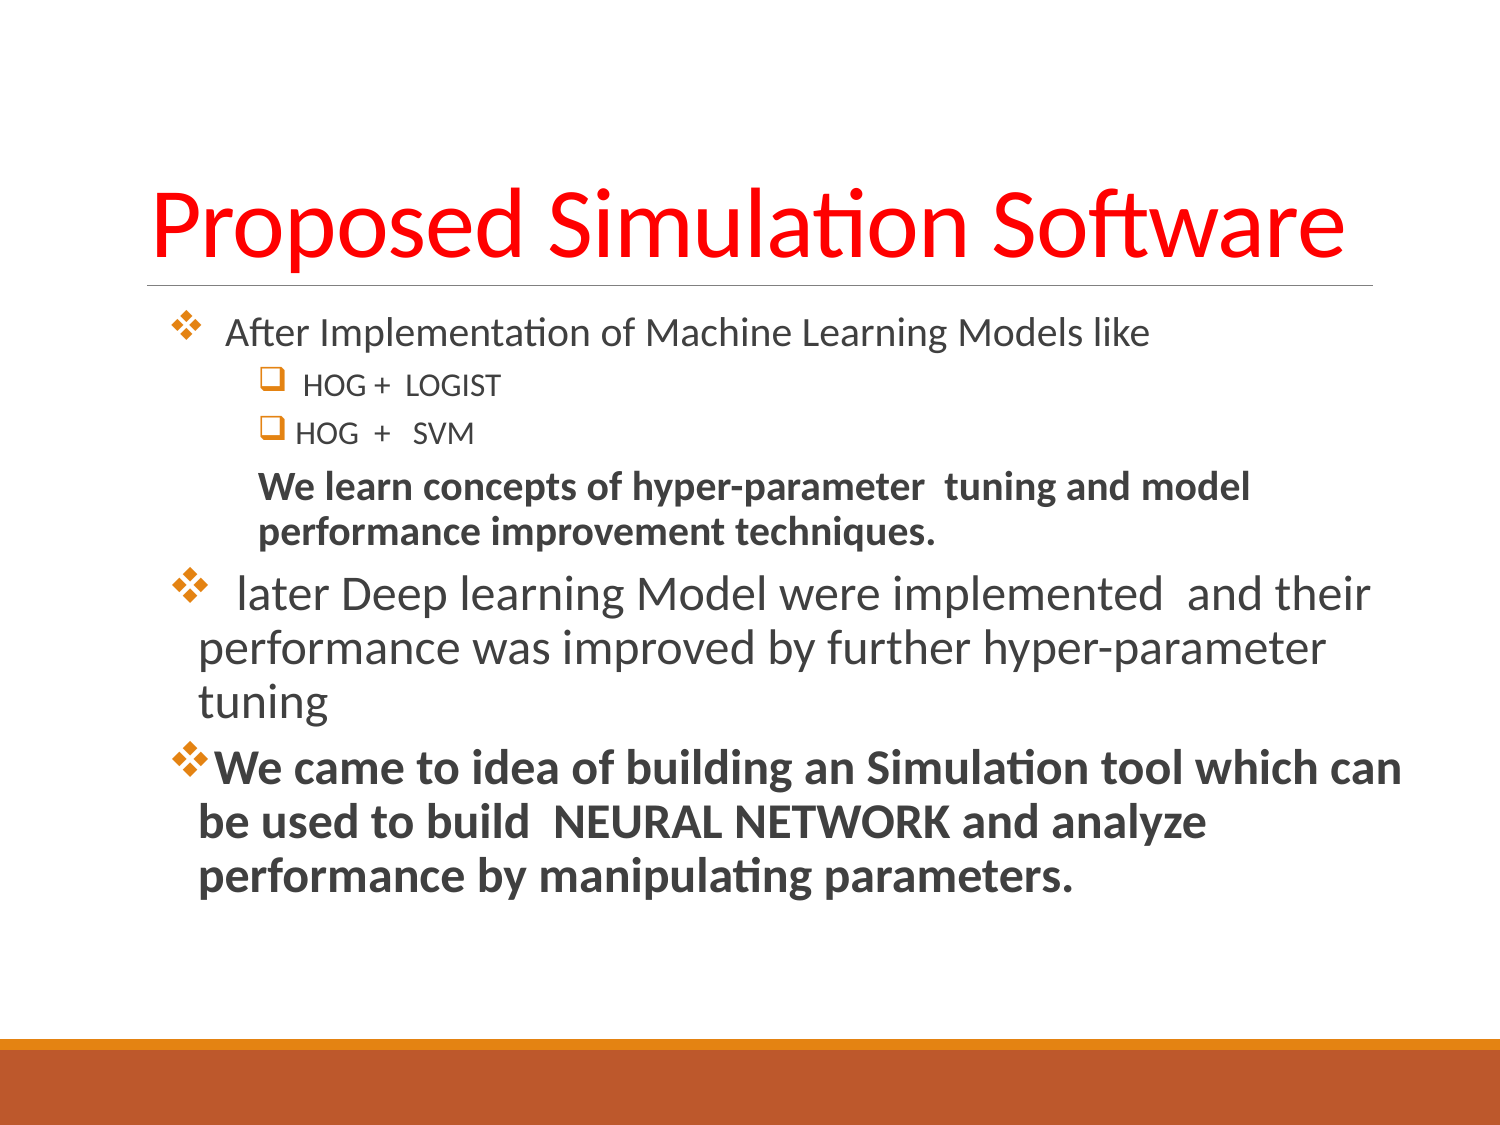

# Proposed Simulation Software
  After Implementation of Machine Learning Models like
  HOG +  LOGIST
 HOG  +   SVM
We learn concepts of hyper-parameter  tuning and model performance improvement techniques.
  later Deep learning Model were implemented  and their performance was improved by further hyper-parameter tuning
We came to idea of building an Simulation tool which can be used to build  NEURAL NETWORK and analyze performance by manipulating parameters.